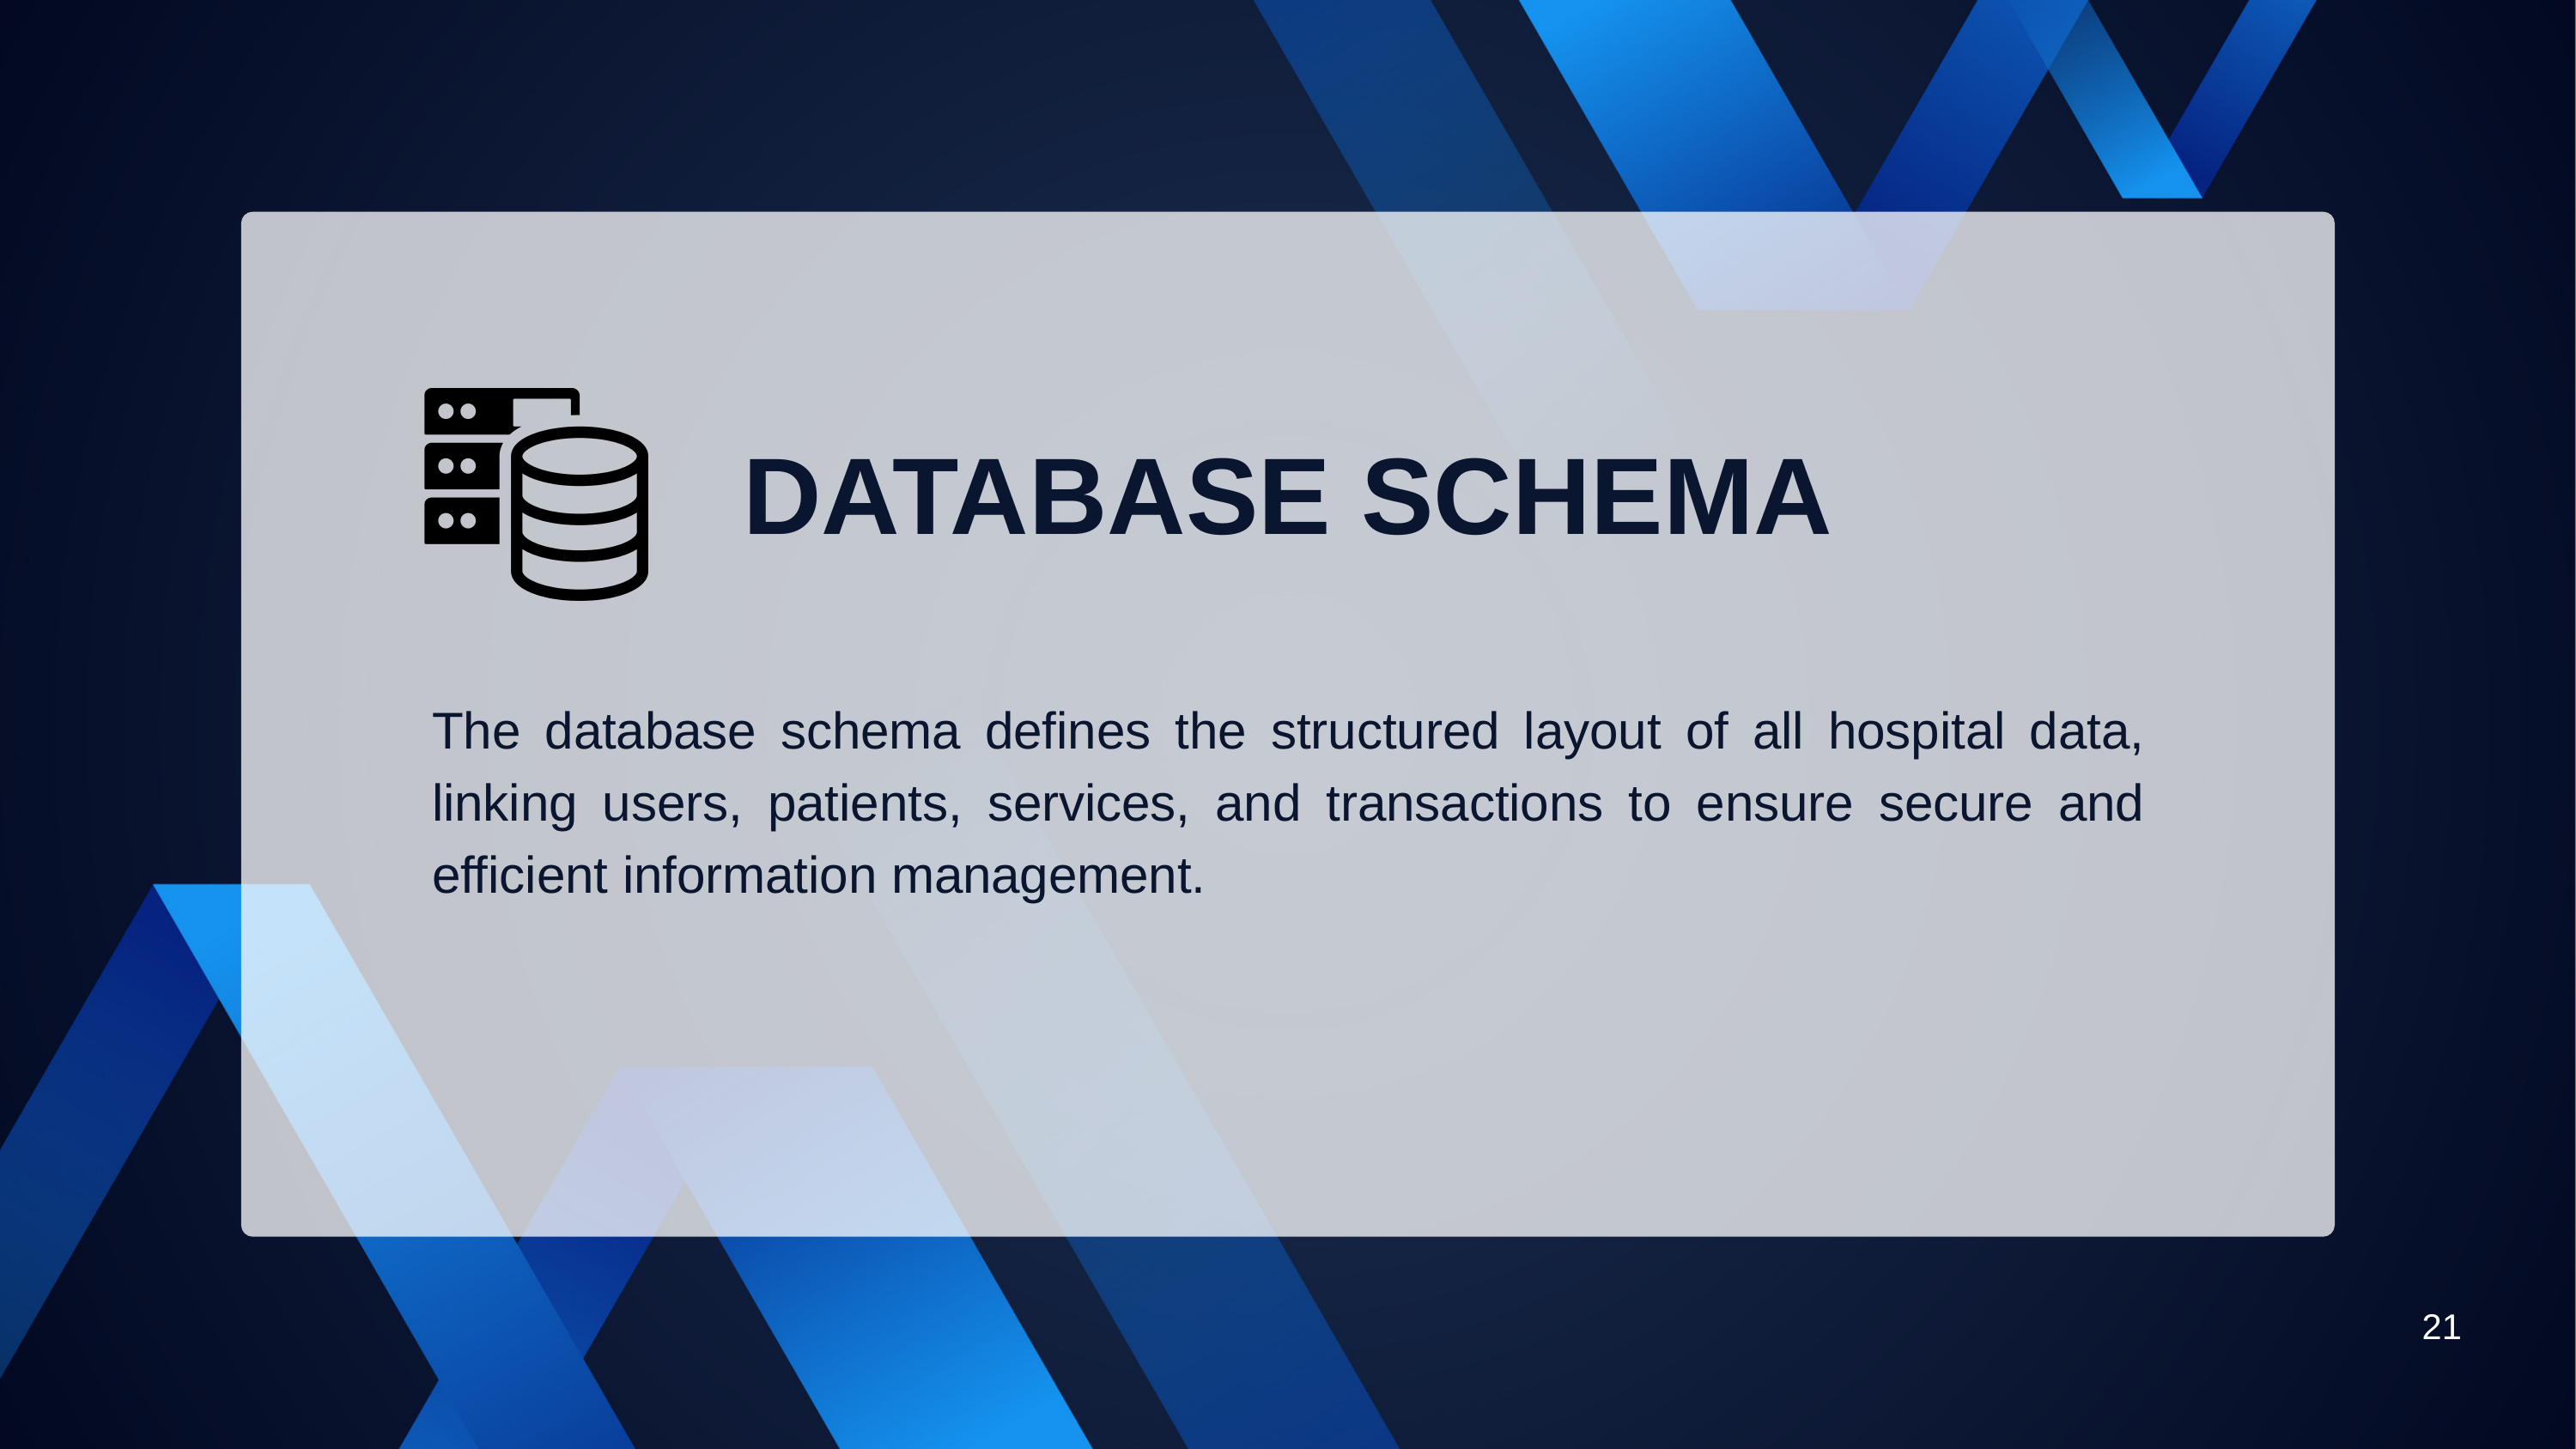

DATABASE SCHEMA
The database schema defines the structured layout of all hospital data, linking users, patients, services, and transactions to ensure secure and efficient information management.
21